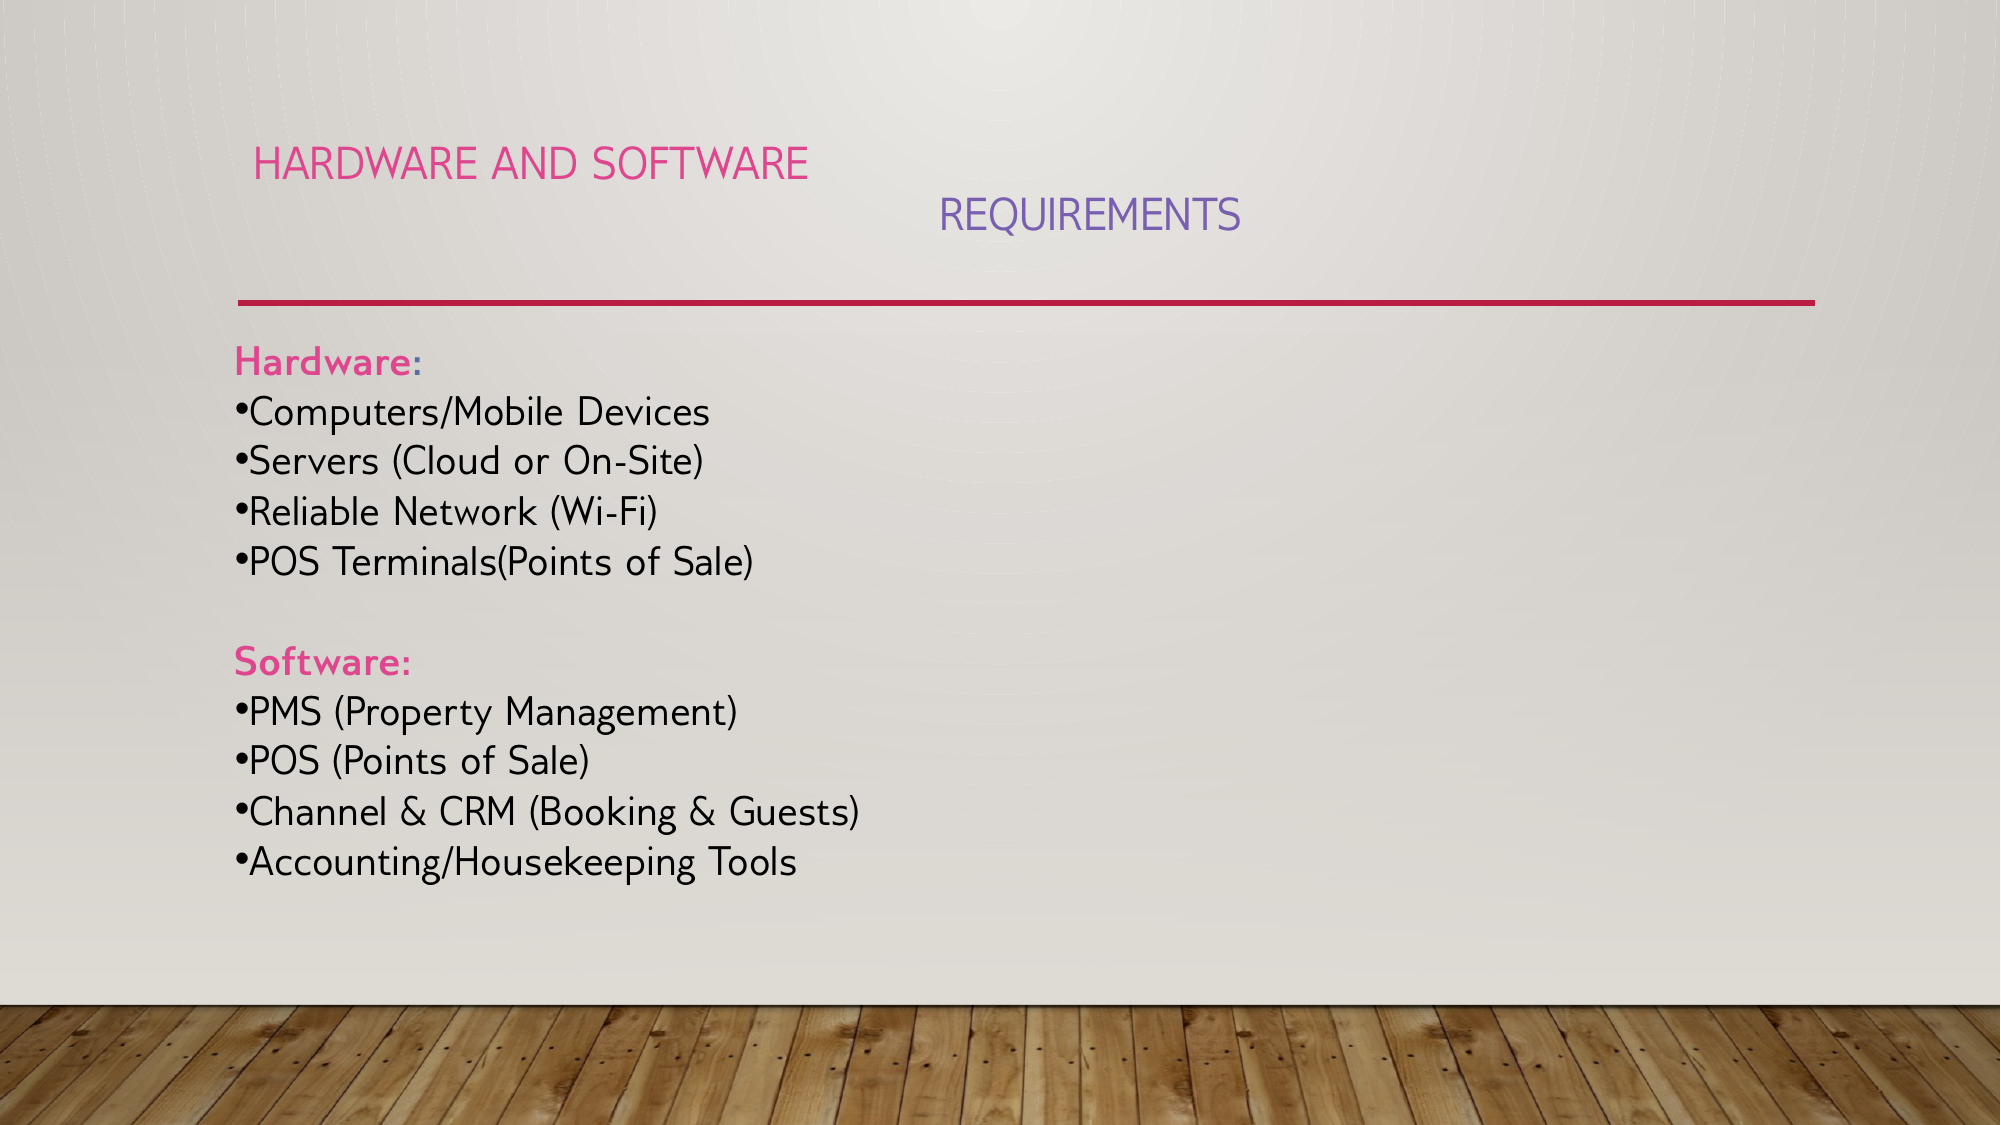

# Hardware and software requirements
Hardware:
Computers/Mobile Devices
Servers (Cloud or On-Site)
Reliable Network (Wi-Fi)
POS Terminals(Points of Sale)

Software:
PMS (Property Management)
POS (Points of Sale)
Channel & CRM (Booking & Guests)
Accounting/Housekeeping Tools